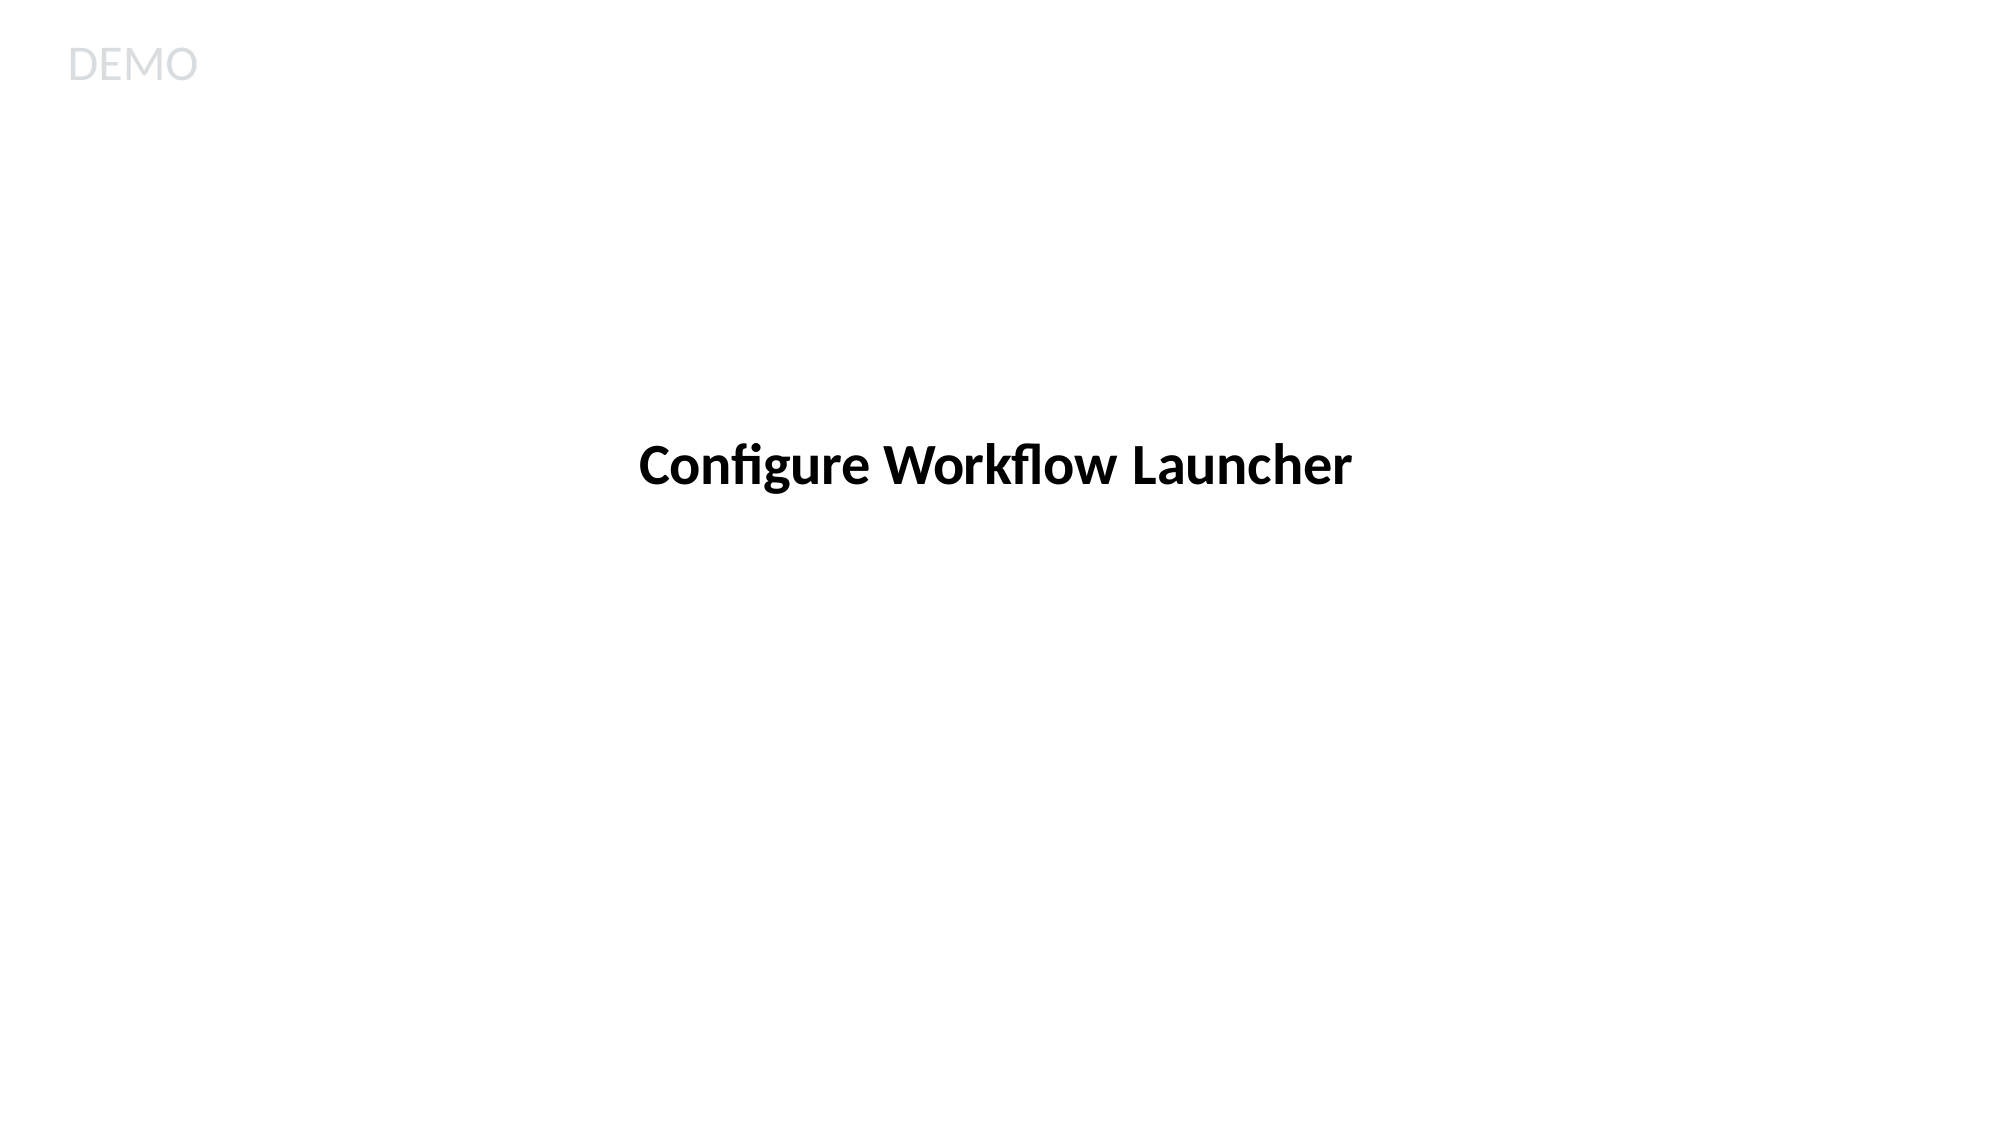

DEMO
Configure Workflow Launcher
© 2015 Adobe Systems Incorporated. All Rights Reserved. Adobe Confidential.
© 2014 Adobe Systems Incorporated. All Rights Reserved. Adobe Confidential.
105